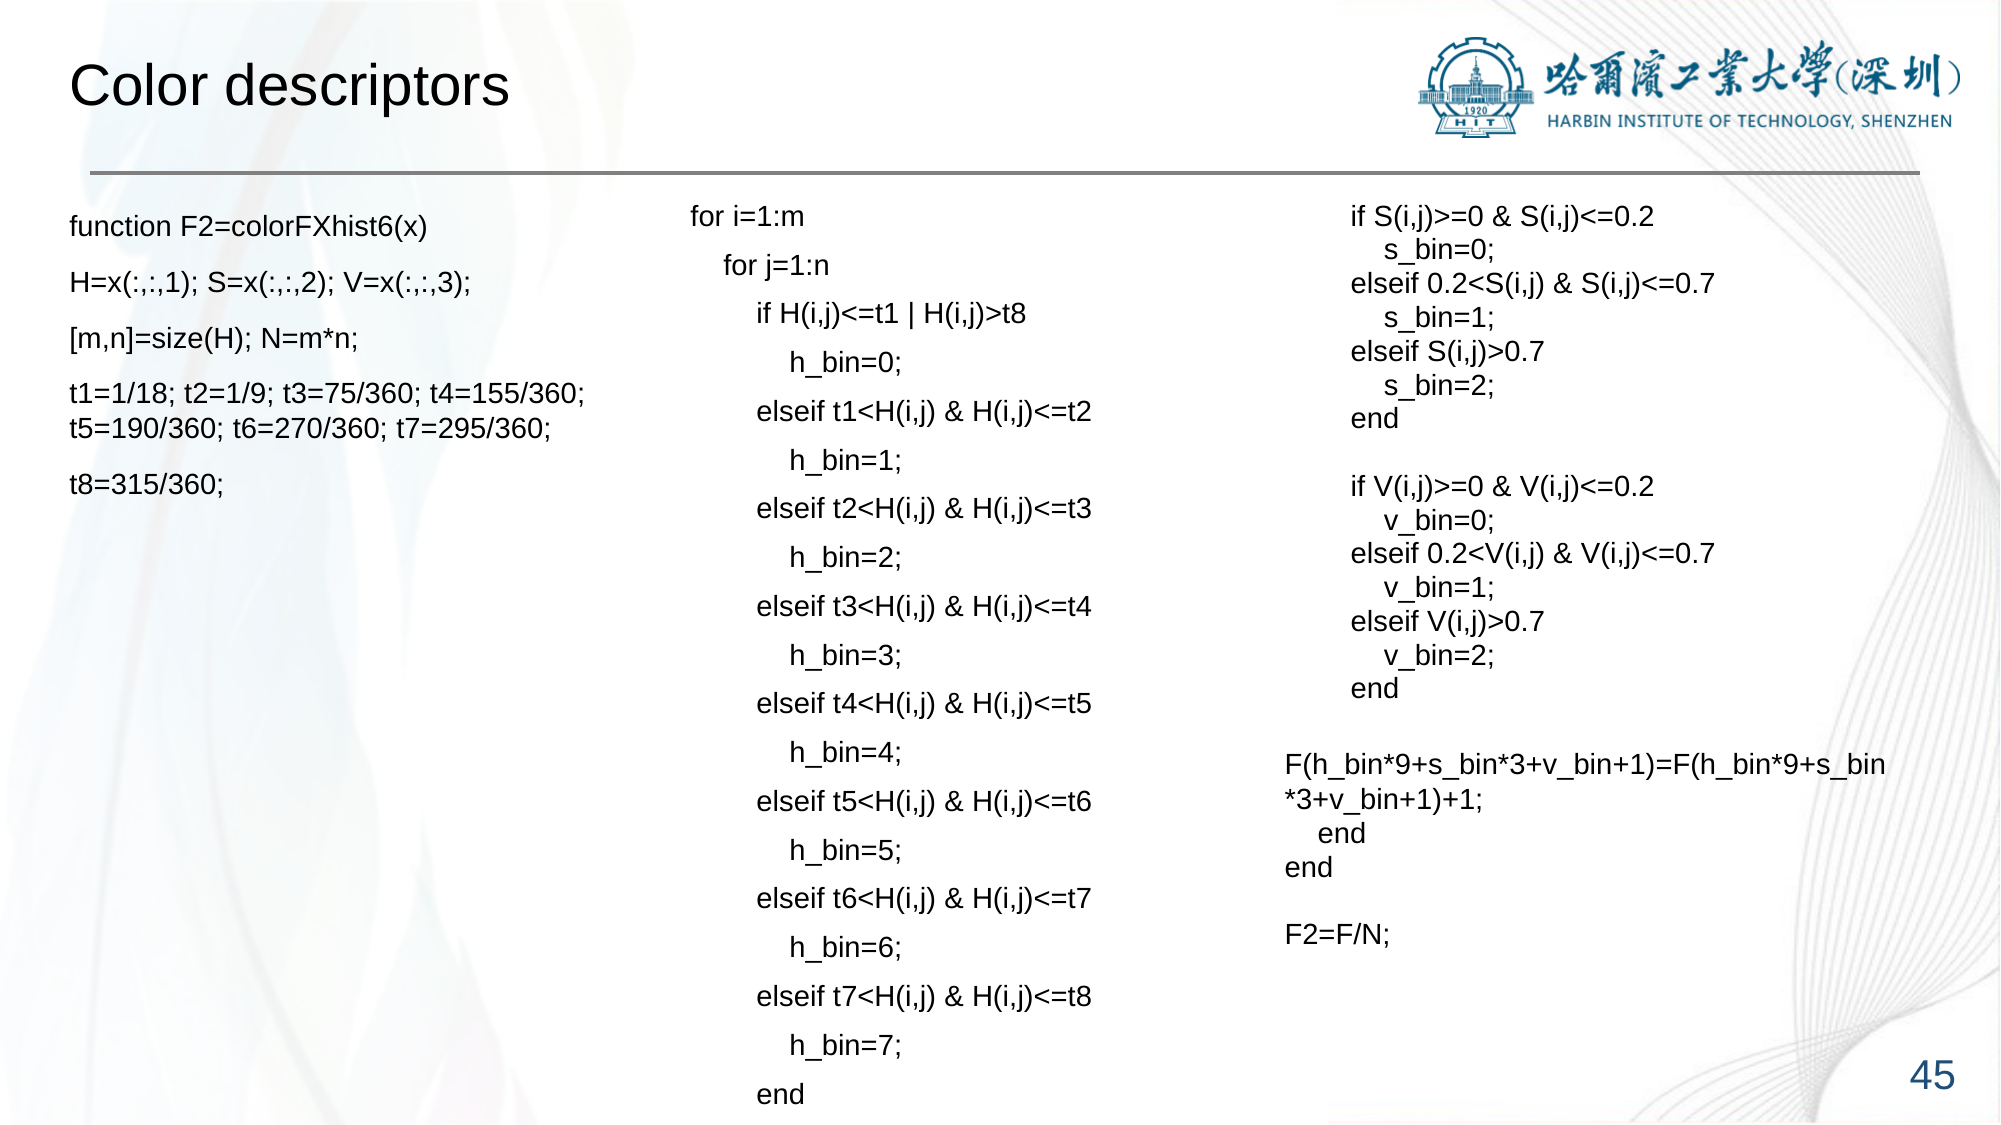

# Color descriptors
for i=1:m
    for j=1:n
        if H(i,j)<=t1 | H(i,j)>t8
            h_bin=0;
        elseif t1<H(i,j) & H(i,j)<=t2
            h_bin=1;
        elseif t2<H(i,j) & H(i,j)<=t3
            h_bin=2;
        elseif t3<H(i,j) & H(i,j)<=t4
            h_bin=3;
        elseif t4<H(i,j) & H(i,j)<=t5
            h_bin=4;
        elseif t5<H(i,j) & H(i,j)<=t6
            h_bin=5;
        elseif t6<H(i,j) & H(i,j)<=t7
            h_bin=6;
        elseif t7<H(i,j) & H(i,j)<=t8
            h_bin=7;
        end

        if S(i,j)>=0 & S(i,j)<=0.2
            s_bin=0;
        elseif 0.2<S(i,j) & S(i,j)<=0.7
            s_bin=1;
        elseif S(i,j)>0.7
            s_bin=2;
        end

        if V(i,j)>=0 & V(i,j)<=0.2
            v_bin=0;
        elseif 0.2<V(i,j) & V(i,j)<=0.7
            v_bin=1;
        elseif V(i,j)>0.7
            v_bin=2;
        end
        F(h_bin*9+s_bin*3+v_bin+1)=F(h_bin*9+s_bin*3+v_bin+1)+1;
    end
end

F2=F/N;

function F2=colorFXhist6(x)
H=x(:,:,1); S=x(:,:,2); V=x(:,:,3);
[m,n]=size(H); N=m*n;
t1=1/18; t2=1/9; t3=75/360; t4=155/360; t5=190/360; t6=270/360; t7=295/360;
t8=315/360;

45